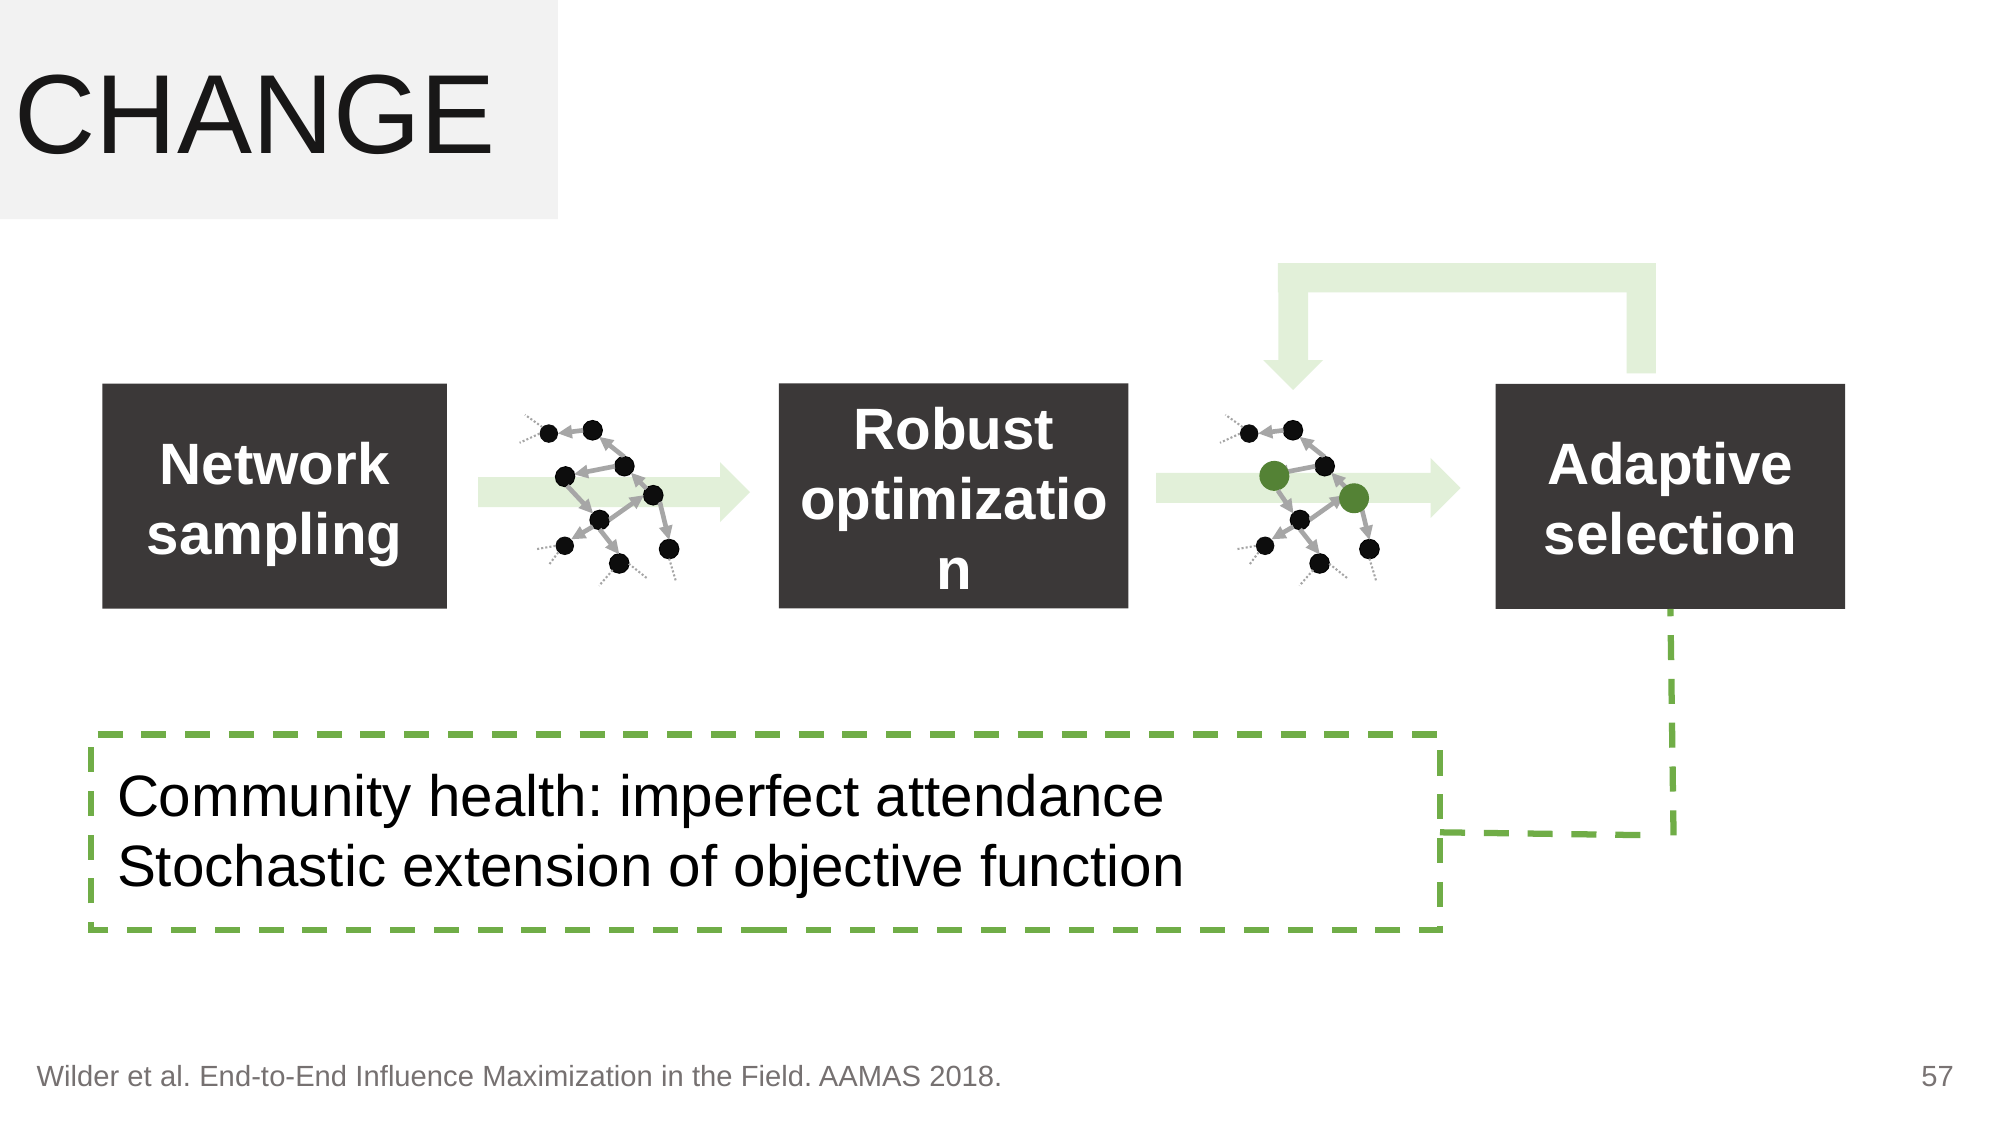

CHANGE

Robust optimization
Network sampling
Adaptive selection

Community health: imperfect attendance
Stochastic extension of objective function
57
Wilder et al. End-to-End Influence Maximization in the Field. AAMAS 2018.